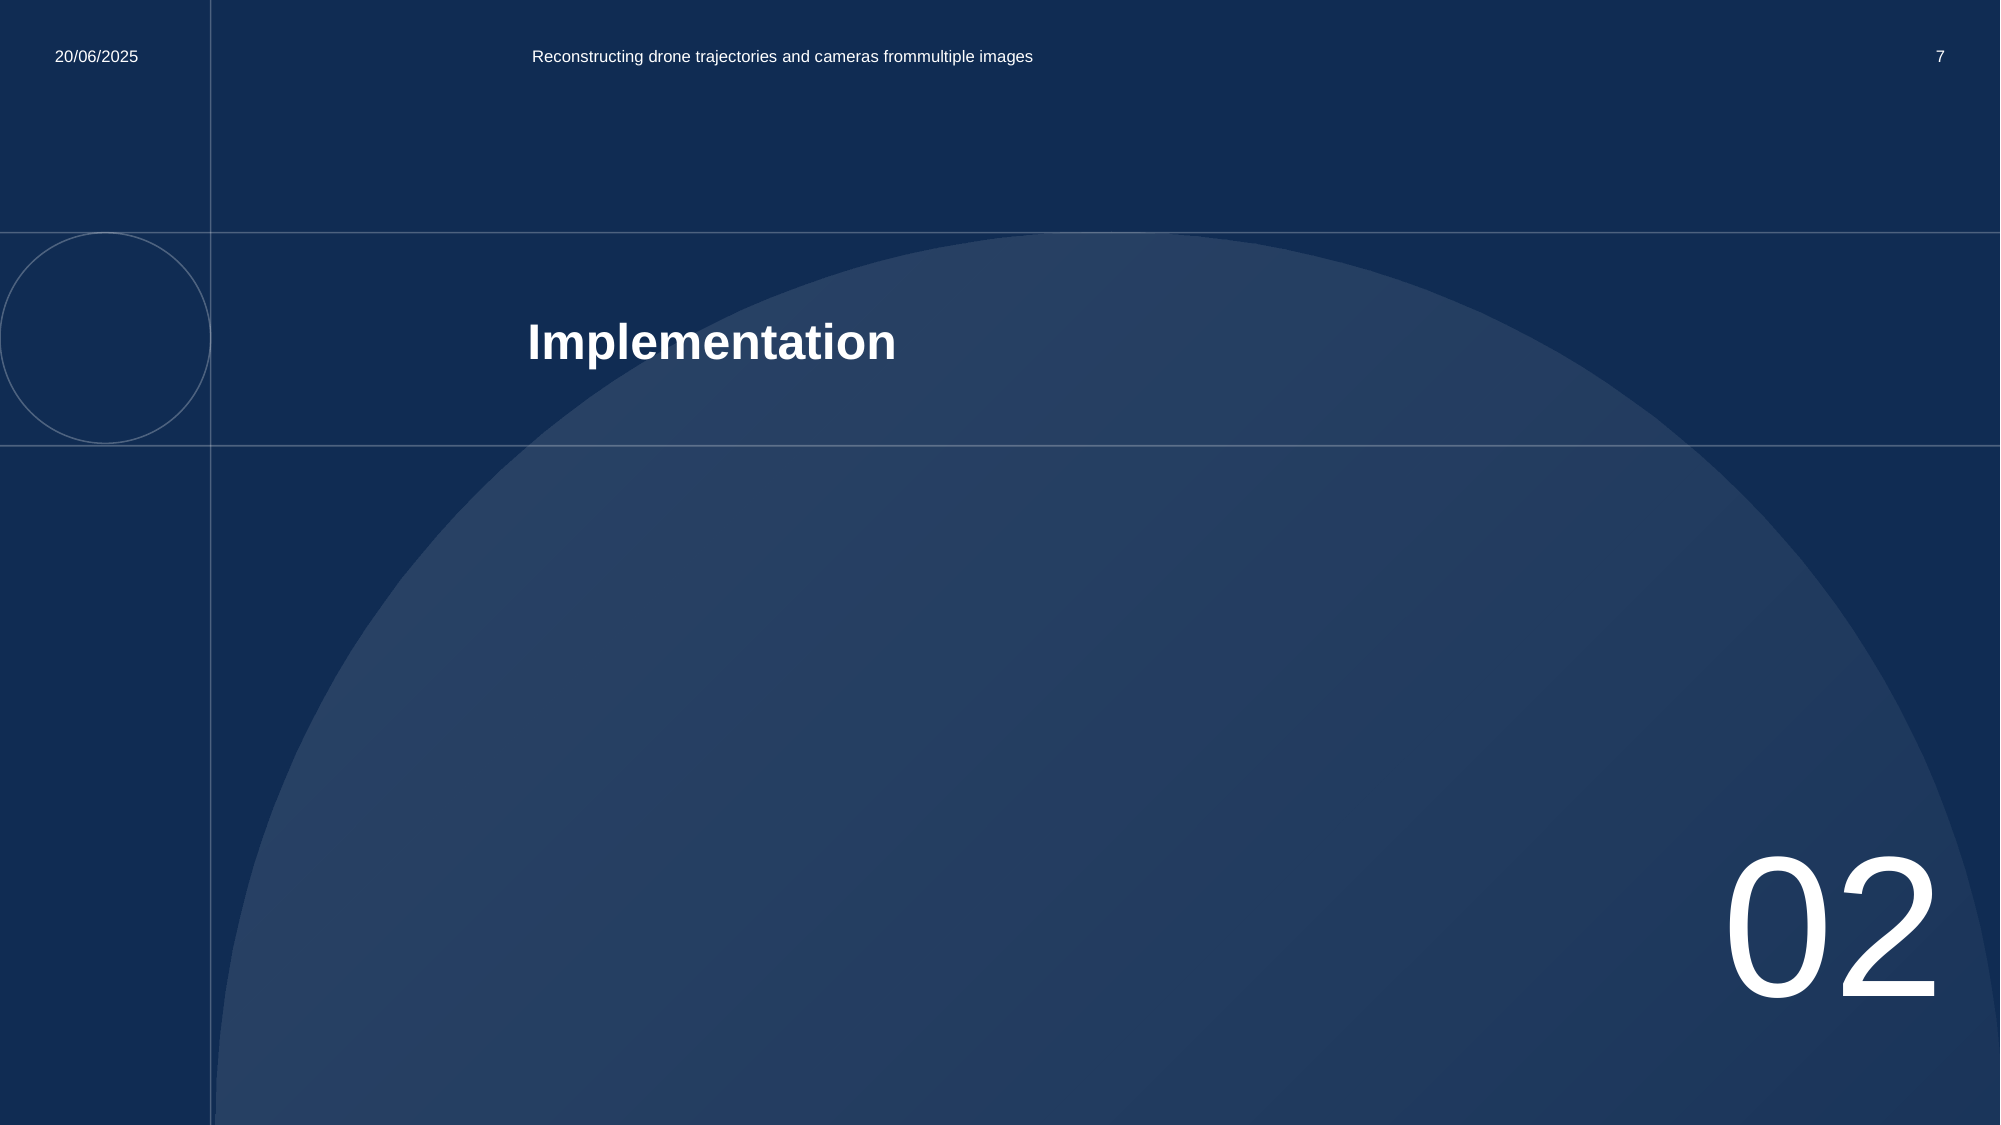

20/06/2025
 Reconstructing drone trajectories and cameras frommultiple images
7
# Implementation
02